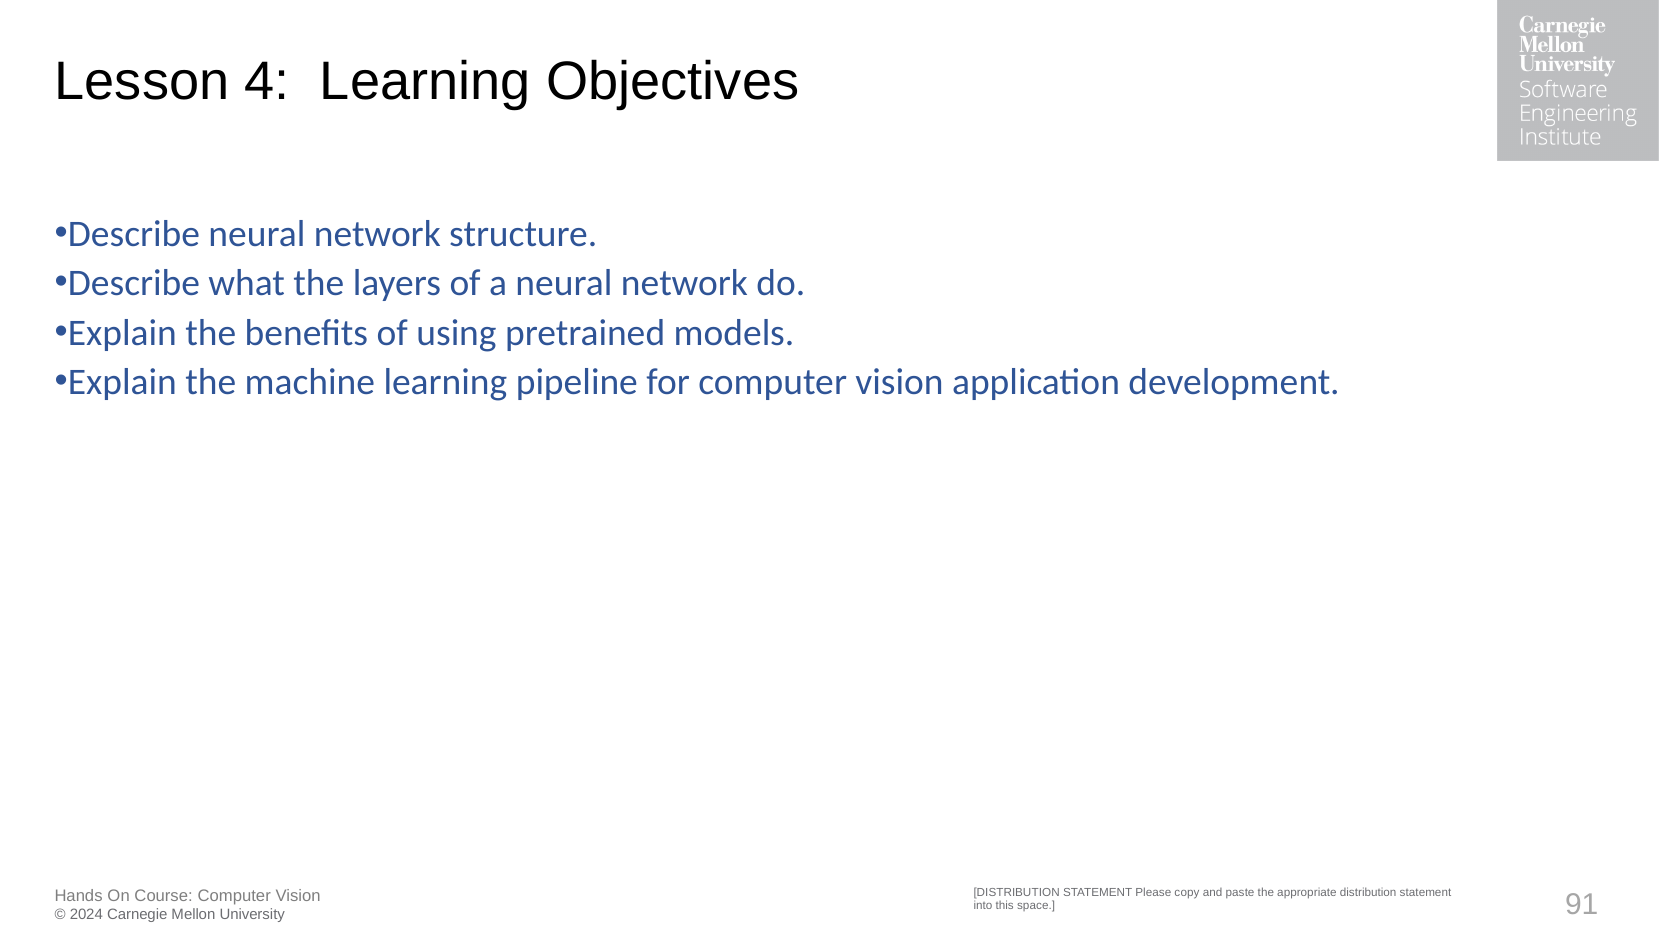

# Lesson 4:  Learning Objectives
Describe neural network structure.
Describe what the layers of a neural network do.
Explain the benefits of using pretrained models.
Explain the machine learning pipeline for computer vision application development.